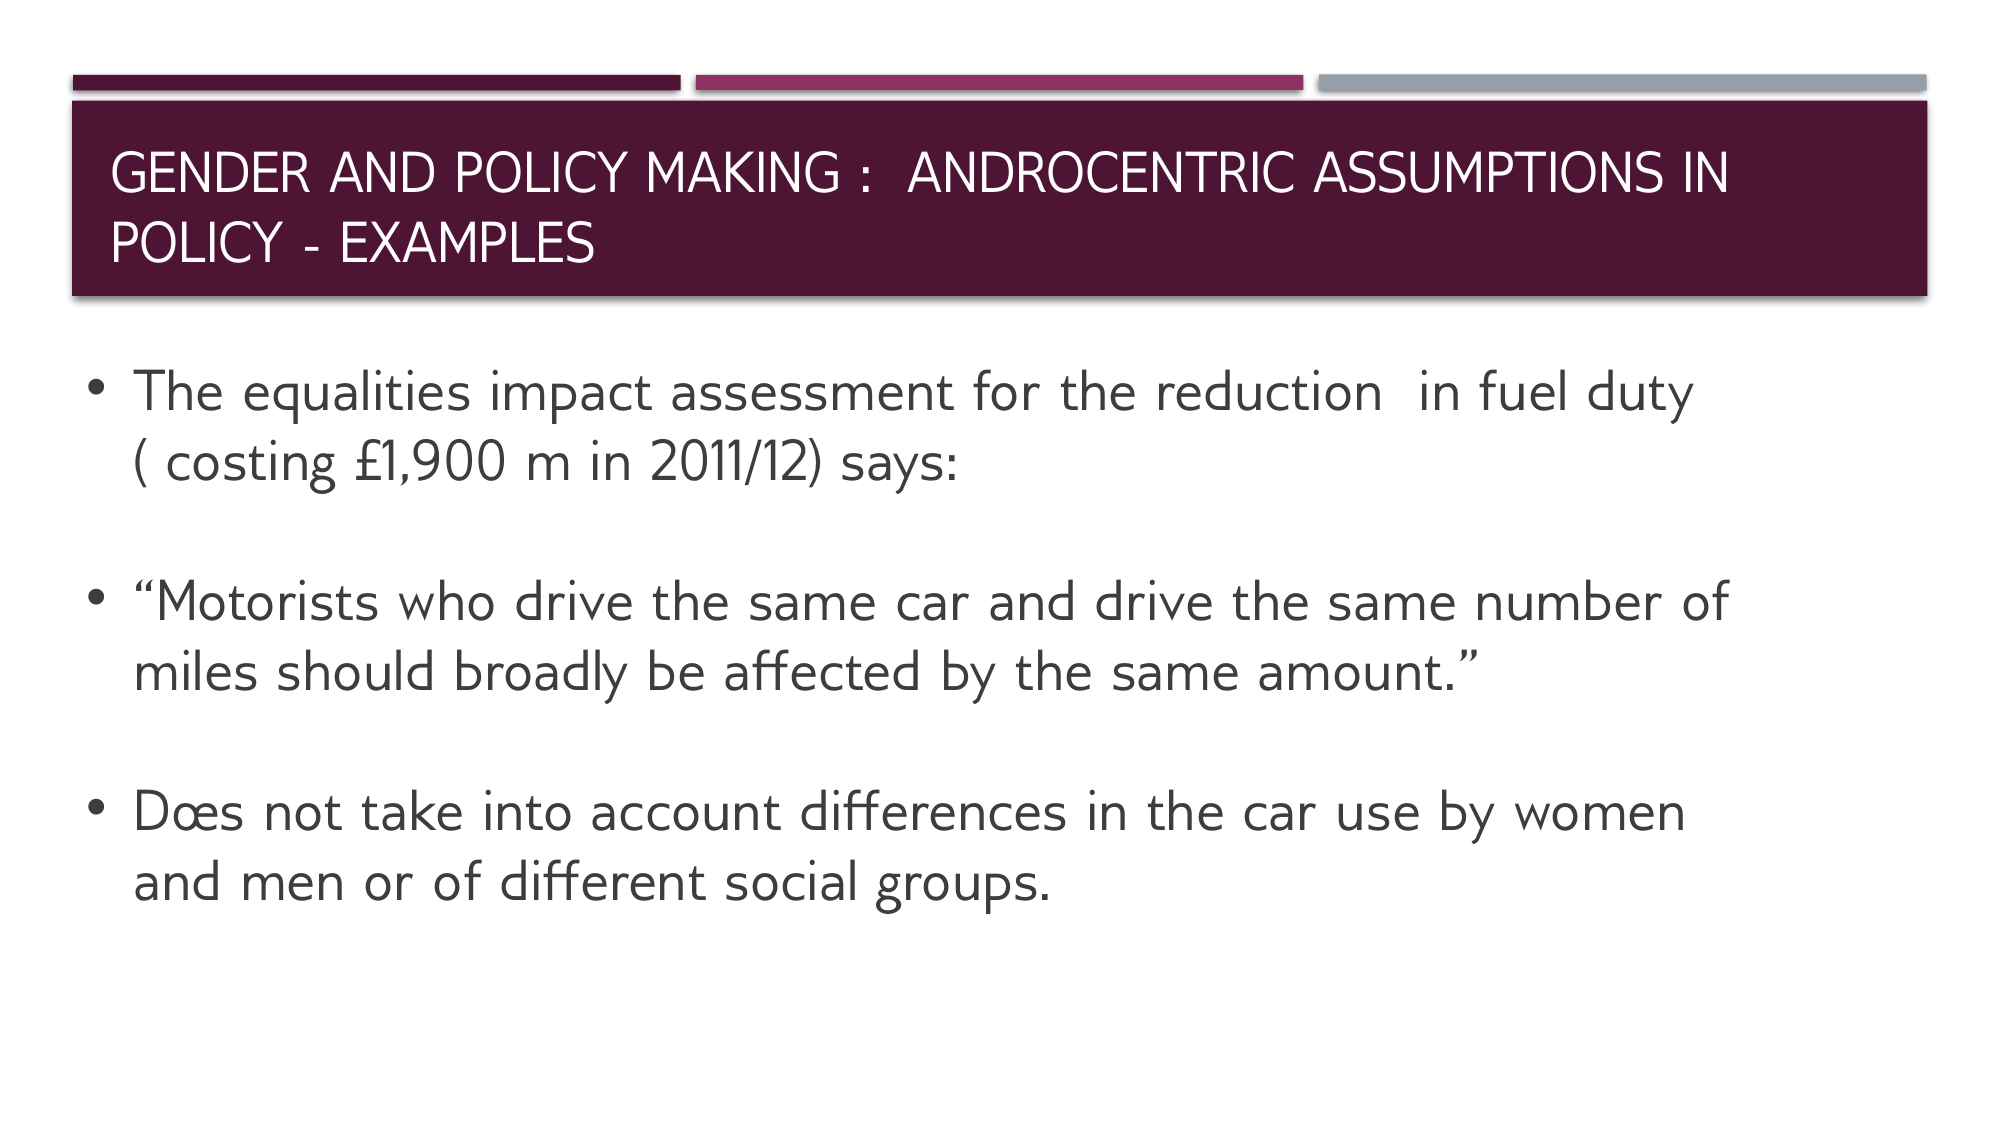

# Gender and Policy Making :  AndroCentric Assumptions in Policy - Examples
The equalities impact assessment for the reduction  in fuel duty ( costing £1,900 m in 2011/12) says:

“Motorists who drive the same car and drive the same number of miles should broadly be affected by the same amount.”

Does not take into account differences in the car use by women and men or of different social groups.